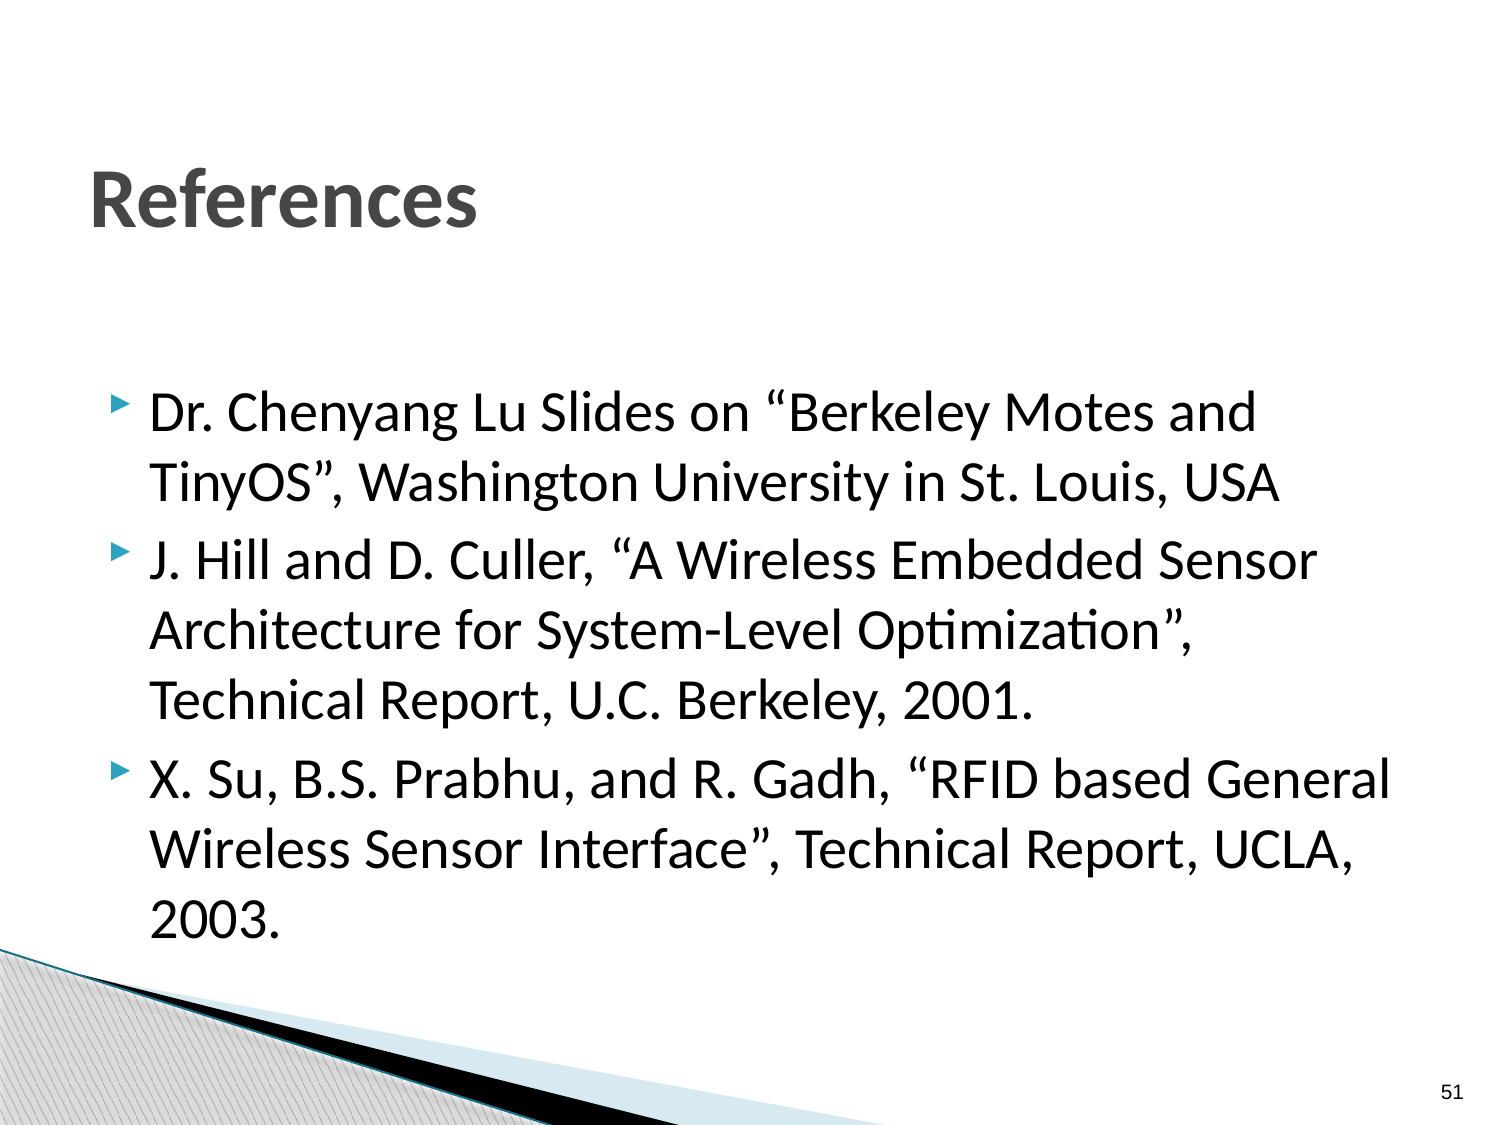

# References

Dr. Chenyang Lu Slides on “Berkeley Motes and TinyOS”, Washington University in St. Louis, USA
J. Hill and D. Culler, “A Wireless Embedded Sensor Architecture for System-Level Optimization”, Technical Report, U.C. Berkeley, 2001.
X. Su, B.S. Prabhu, and R. Gadh, “RFID based General Wireless Sensor Interface”, Technical Report, UCLA, 2003.
51